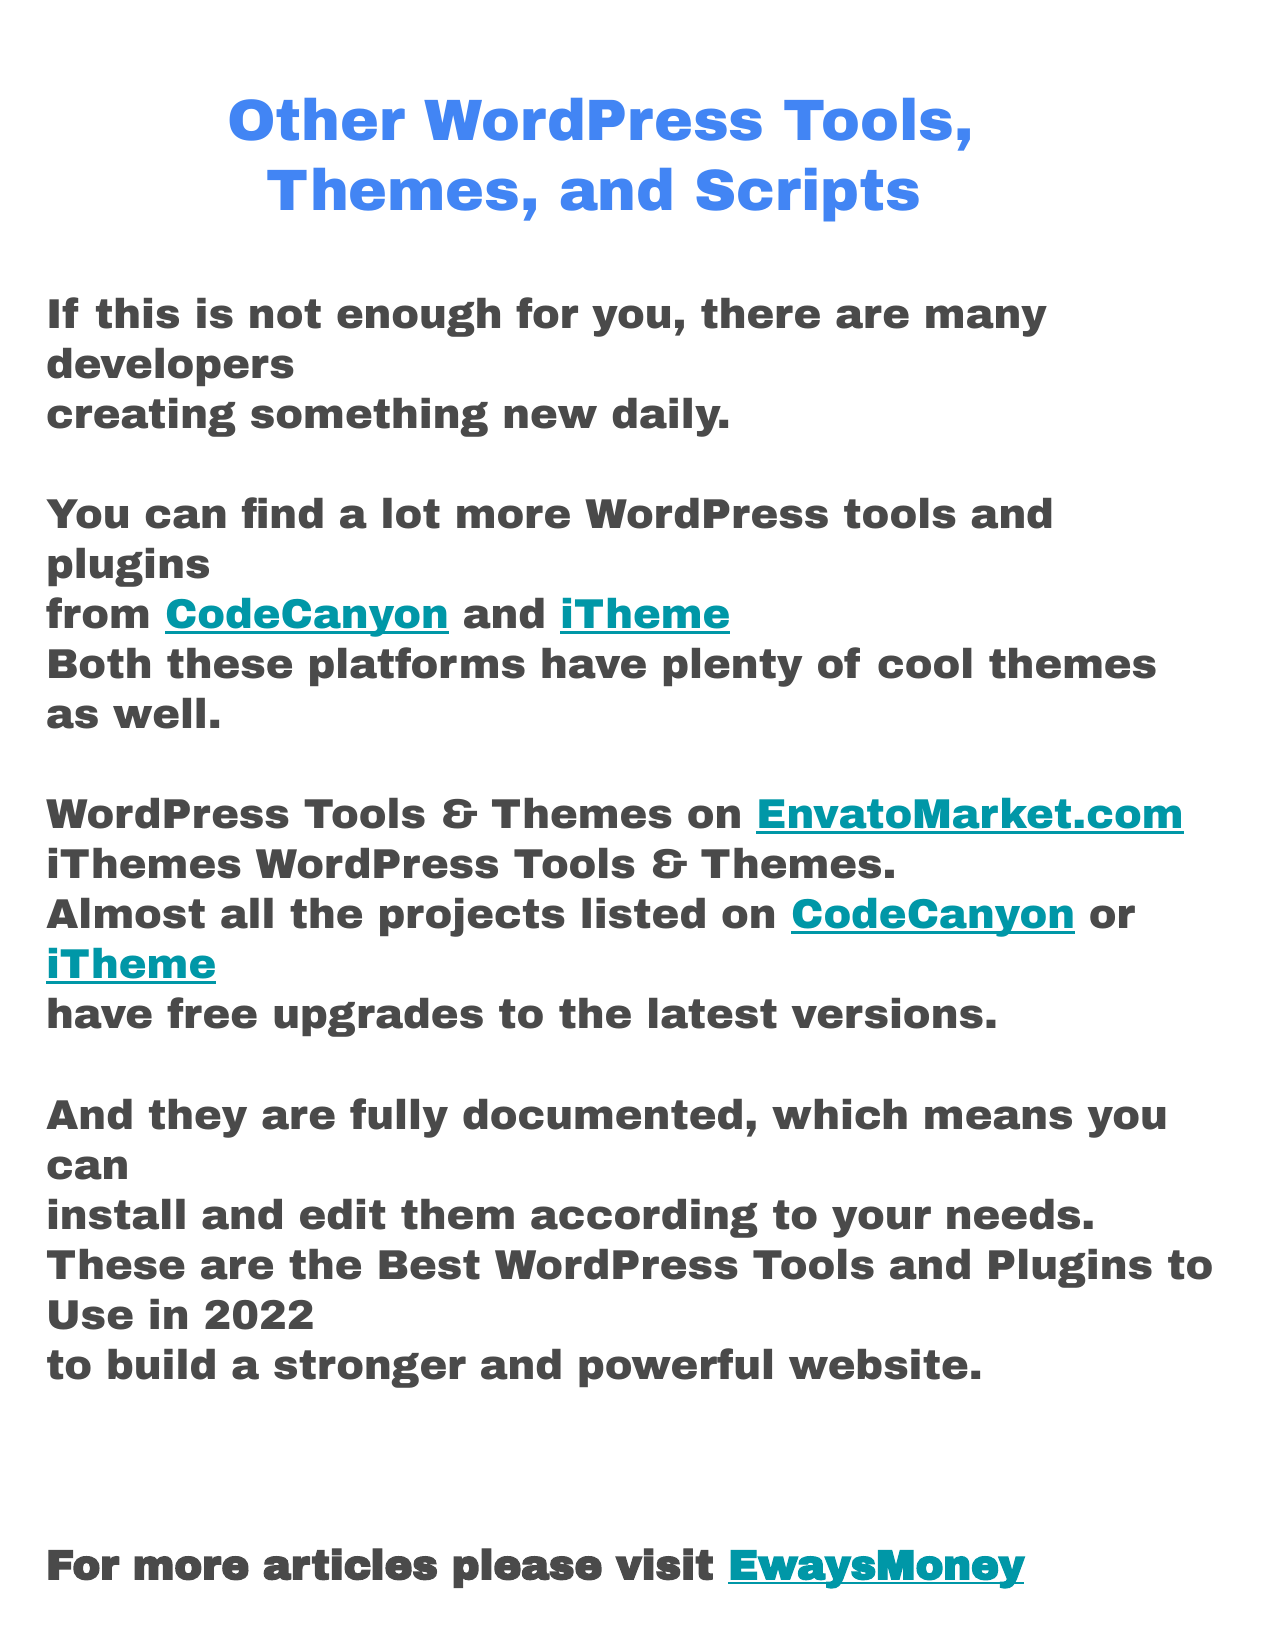

Other WordPress Tools,
  Themes, and Scripts
If this is not enough for you, there are many developers
creating something new daily.
You can find a lot more WordPress tools and plugins
from CodeCanyon and iTheme
Both these platforms have plenty of cool themes as well.
WordPress Tools & Themes on EnvatoMarket.com
iThemes WordPress Tools & Themes.
Almost all the projects listed on CodeCanyon or iTheme
have free upgrades to the latest versions.
And they are fully documented, which means you can
install and edit them according to your needs.
These are the Best WordPress Tools and Plugins to Use in 2022
to build a stronger and powerful website.

For more articles please visit EwaysMoney